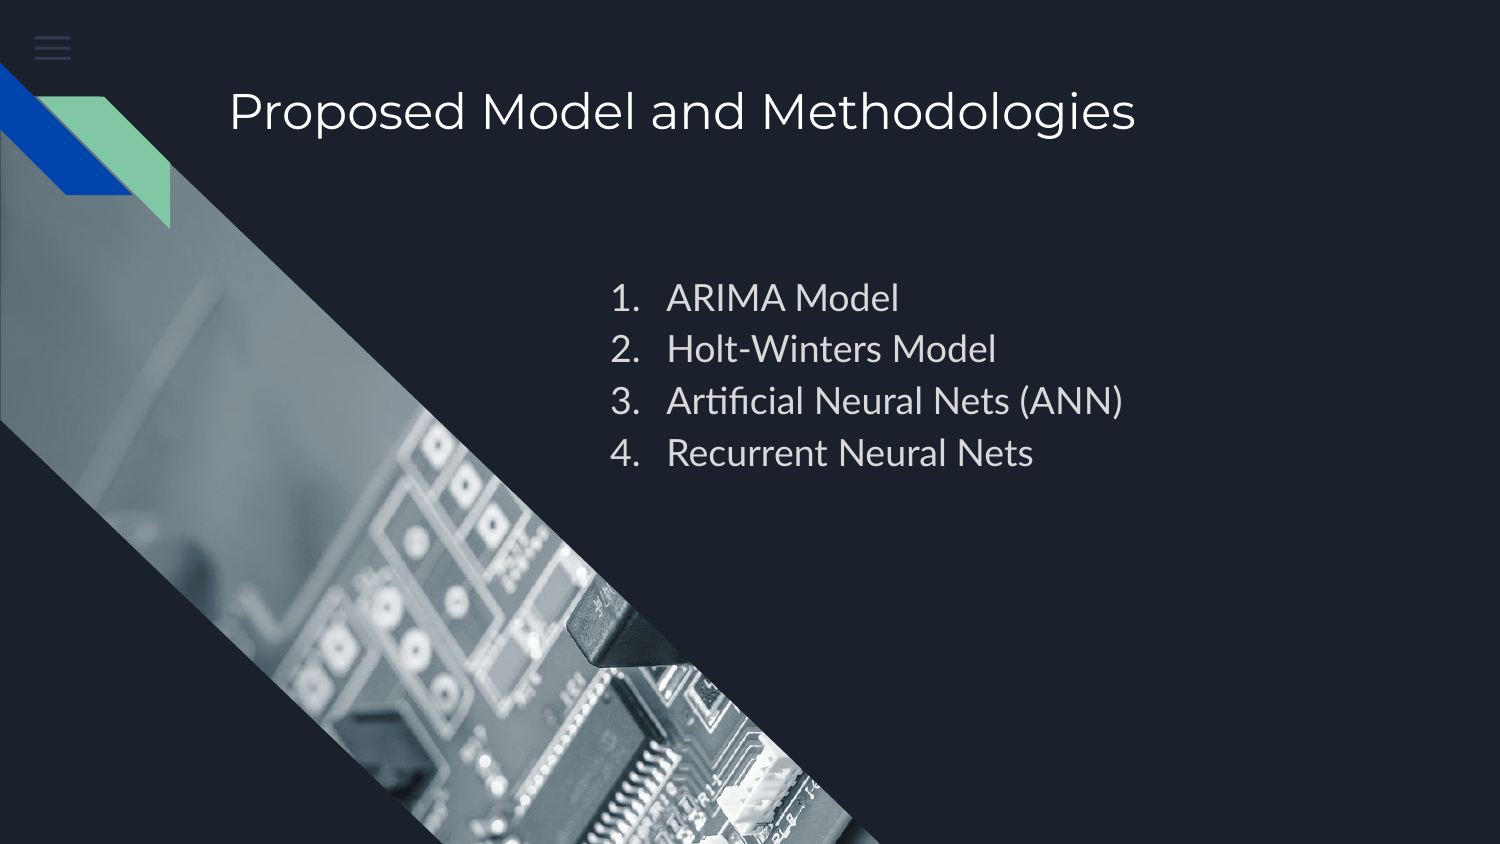

# Proposed Model and Methodologies
ARIMA Model
Holt-Winters Model
Artificial Neural Nets (ANN)
Recurrent Neural Nets